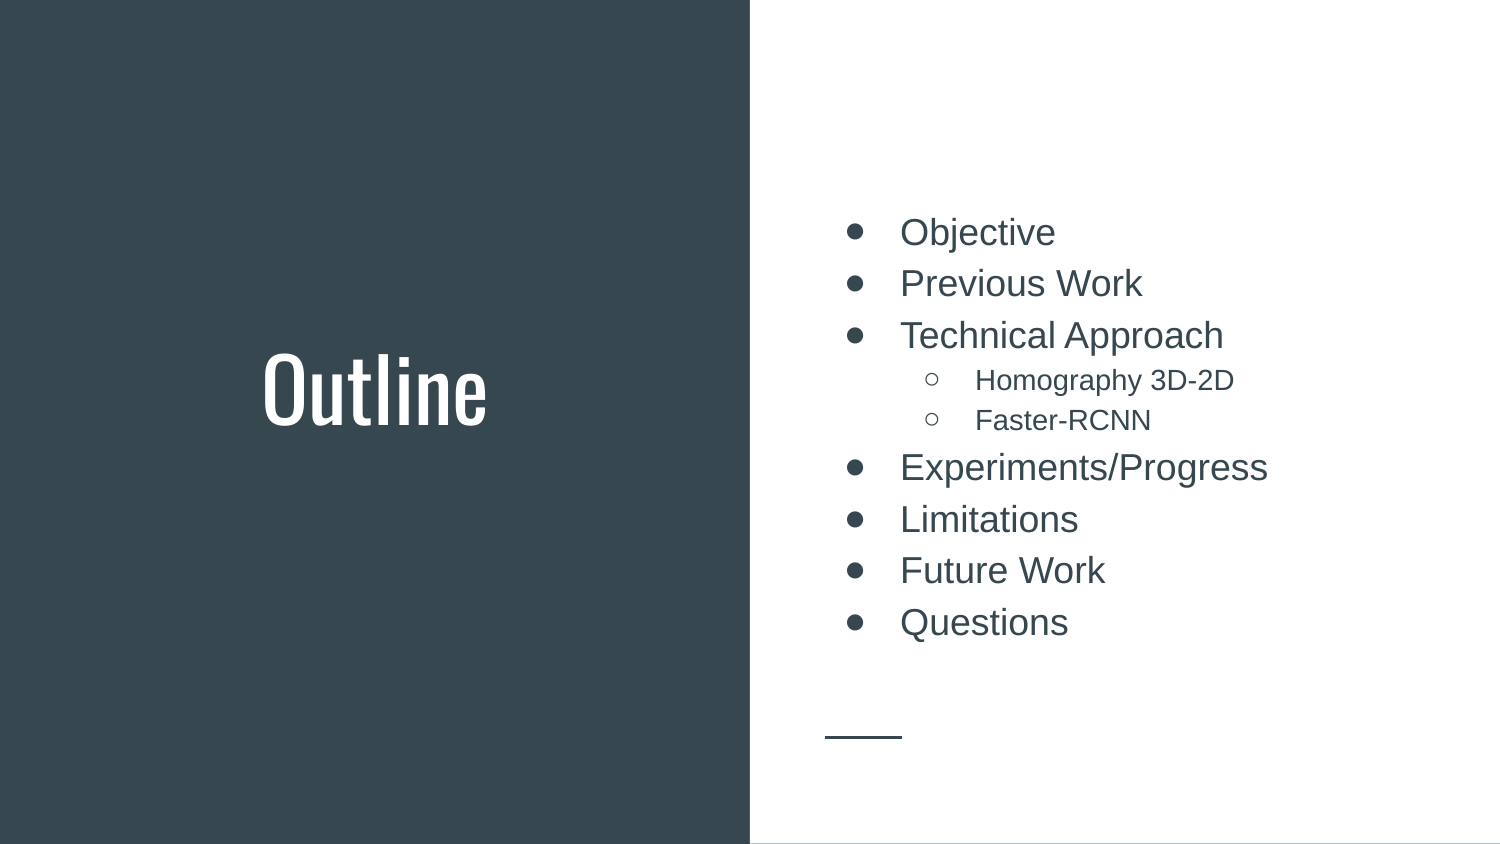

Objective
Previous Work
Technical Approach
Homography 3D-2D
Faster-RCNN
Experiments/Progress
Limitations
Future Work
Questions
# Outline